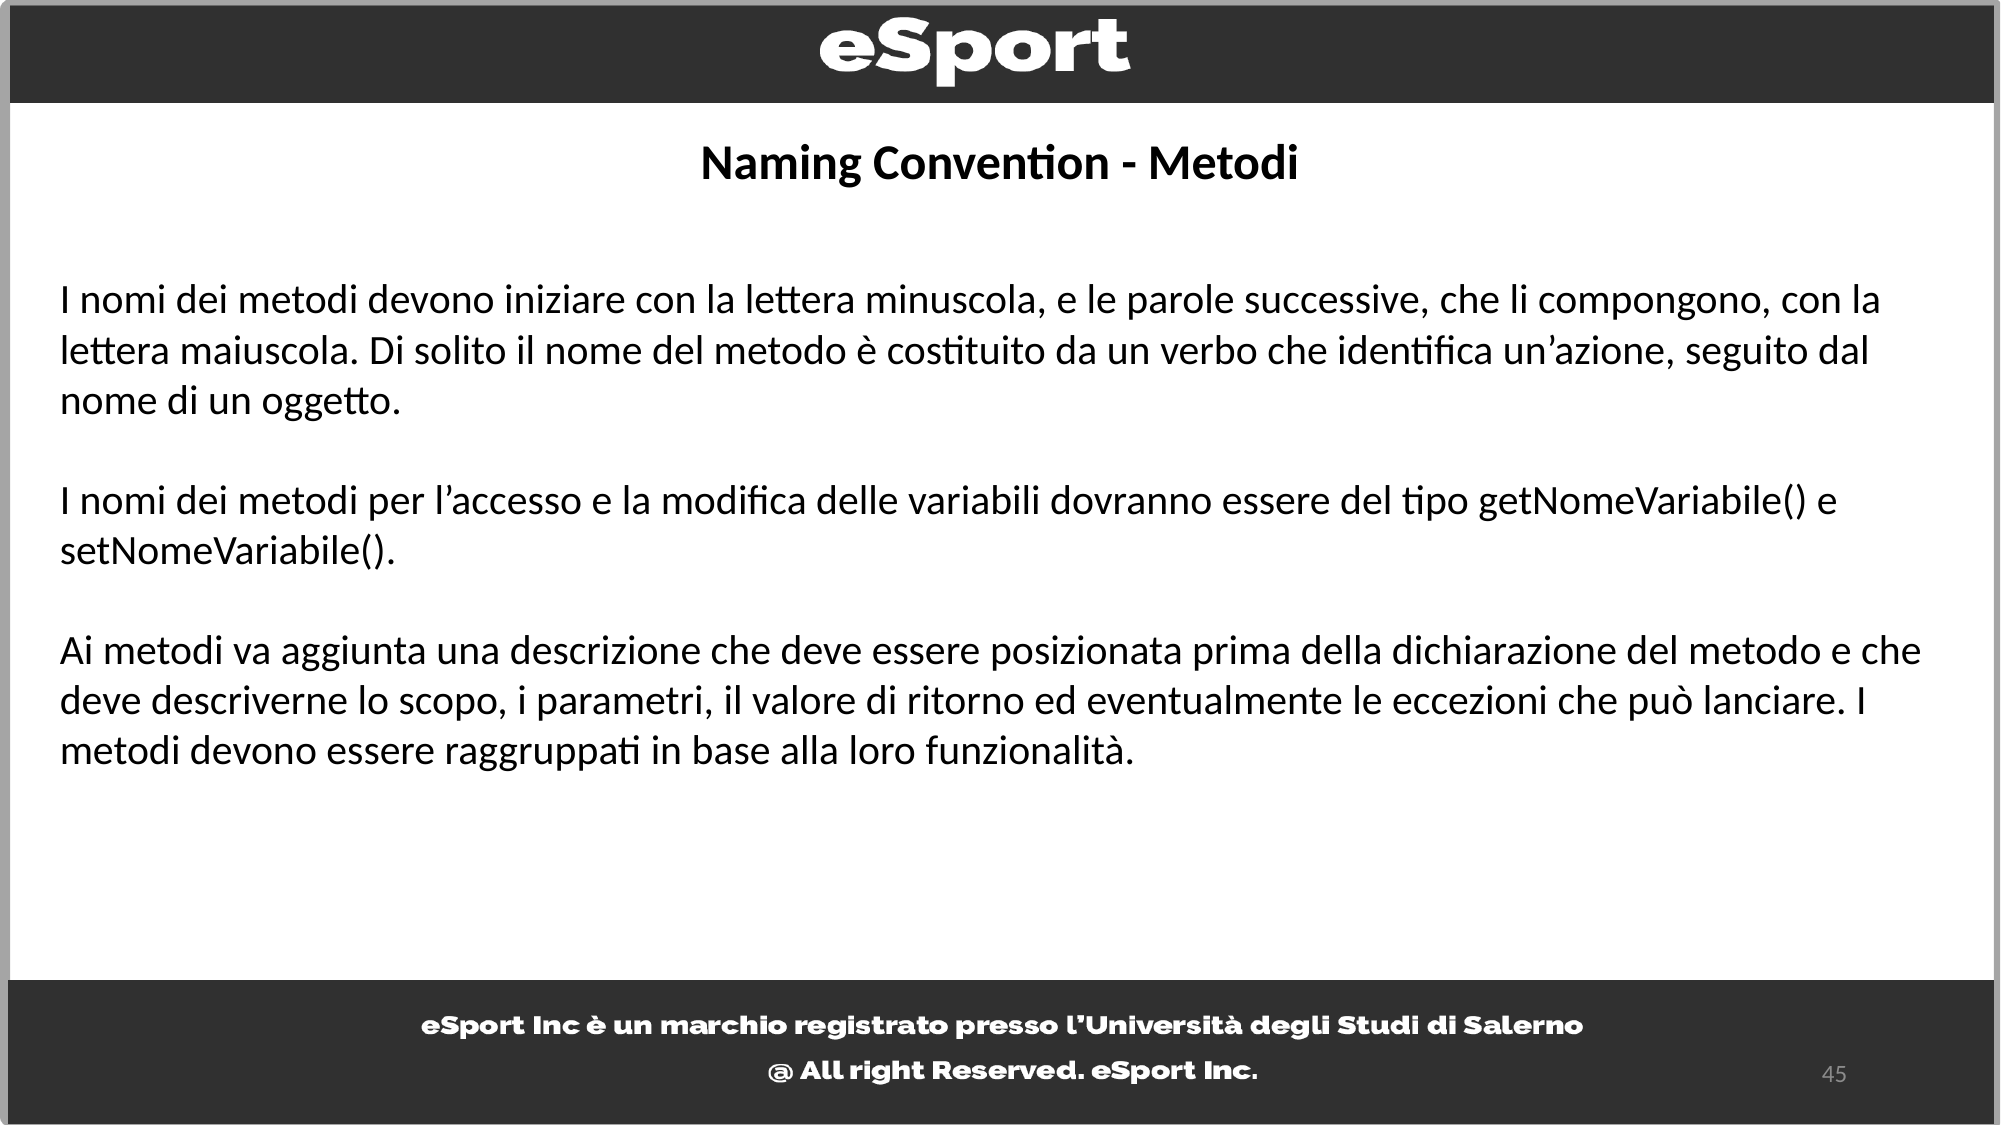

Naming Convention - Metodi
I nomi dei metodi devono iniziare con la lettera minuscola, e le parole successive, che li compongono, con la lettera maiuscola. Di solito il nome del metodo è costituito da un verbo che identifica un’azione, seguito dal nome di un oggetto.

I nomi dei metodi per l’accesso e la modifica delle variabili dovranno essere del tipo getNomeVariabile() e setNomeVariabile().

Ai metodi va aggiunta una descrizione che deve essere posizionata prima della dichiarazione del metodo e che deve descriverne lo scopo, i parametri, il valore di ritorno ed eventualmente le eccezioni che può lanciare. I metodi devono essere raggruppati in base alla loro funzionalità.
45